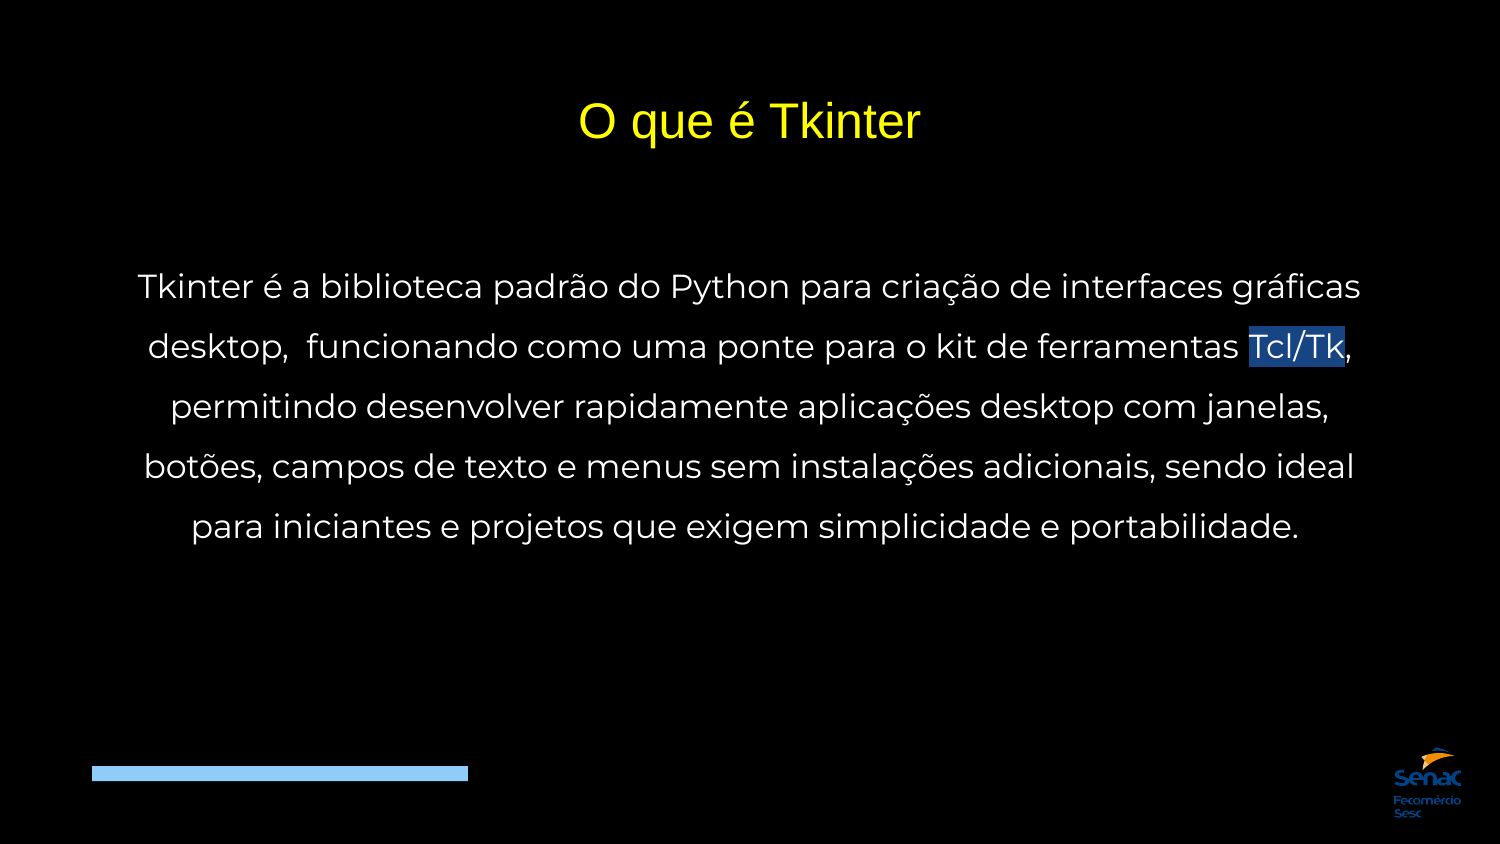

O que é Tkinter
Tkinter é a biblioteca padrão do Python para criação de interfaces gráficas desktop,  funcionando como uma ponte para o kit de ferramentas Tcl/Tk, permitindo desenvolver rapidamente aplicações desktop com janelas, botões, campos de texto e menus sem instalações adicionais, sendo ideal para iniciantes e projetos que exigem simplicidade e portabilidade.